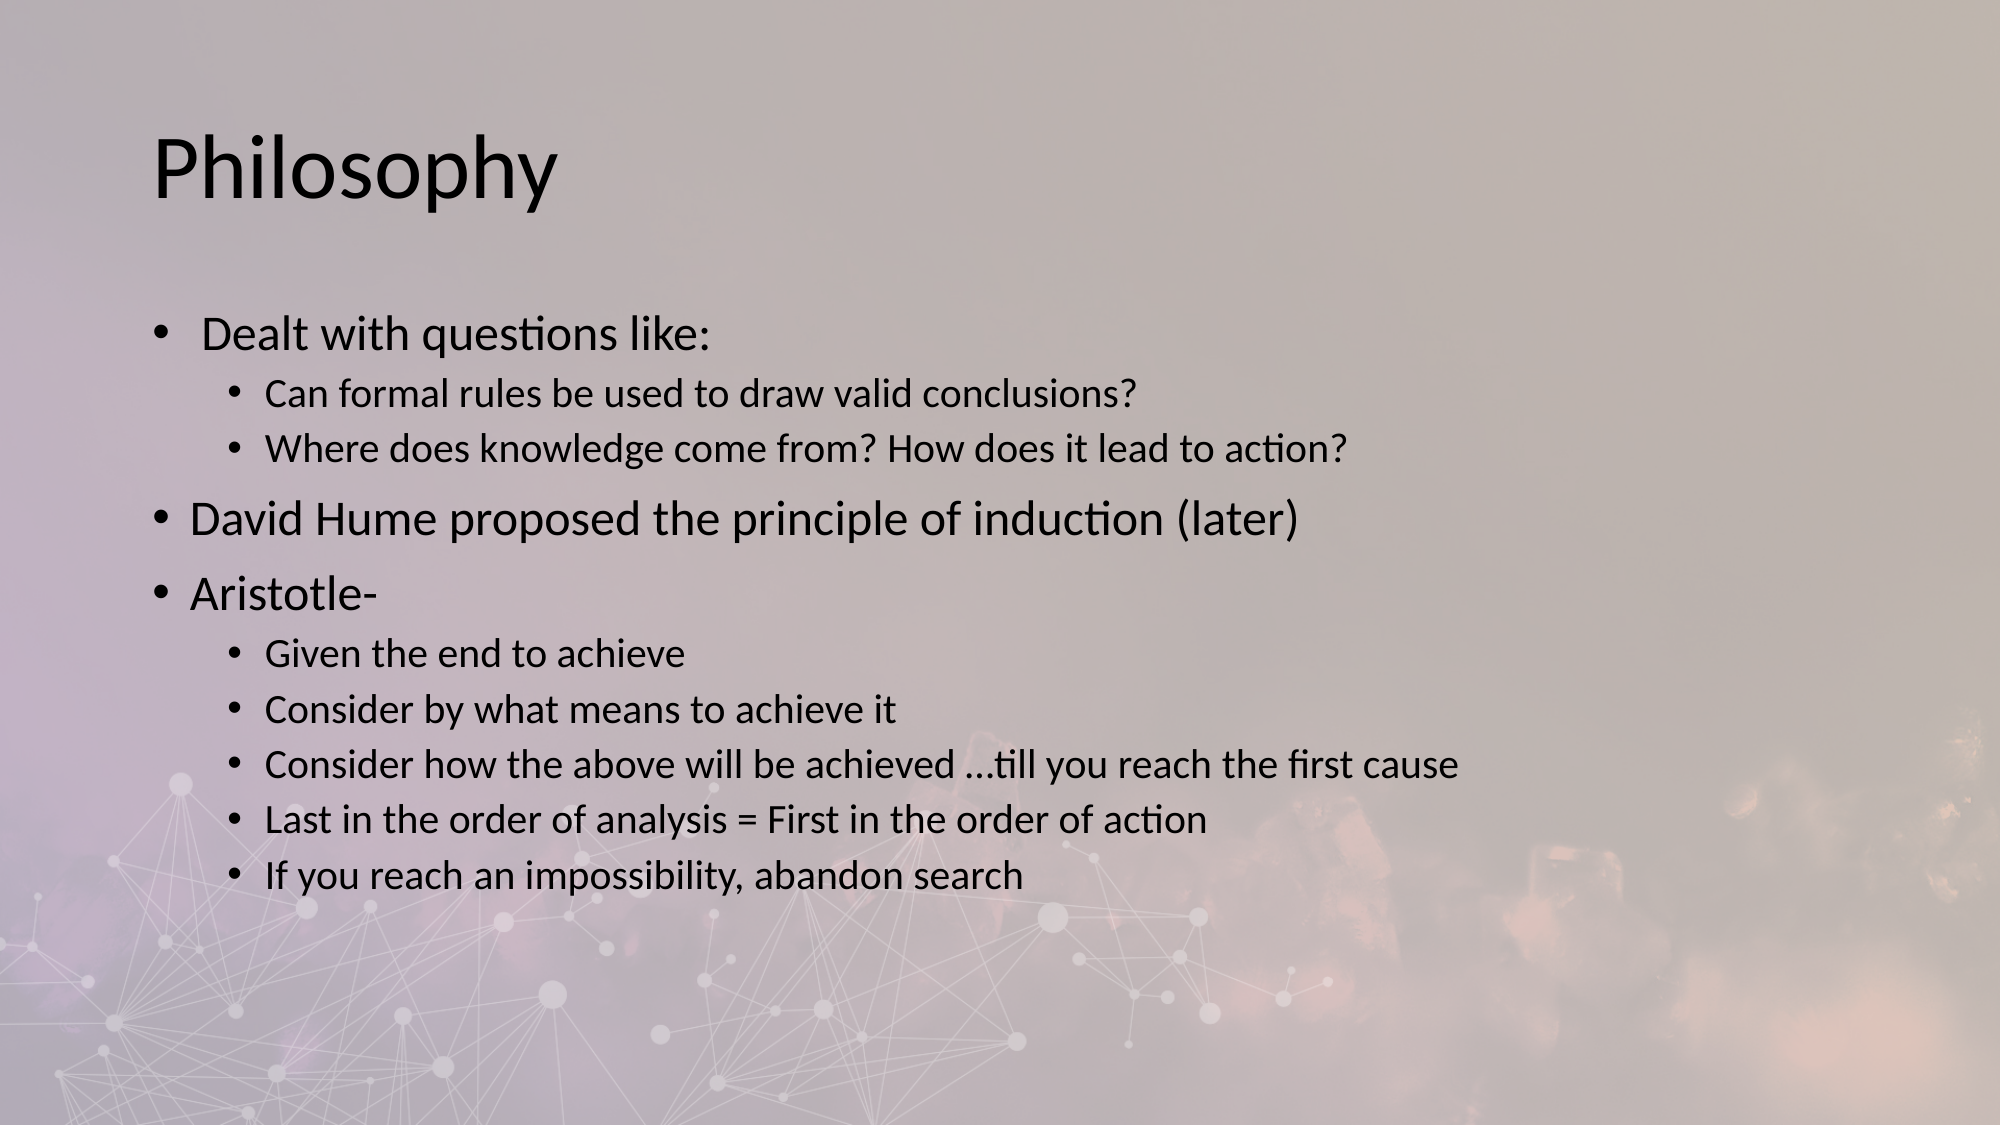

# Philosophy
 Dealt with questions like:
Can formal rules be used to draw valid conclusions?
Where does knowledge come from? How does it lead to action?
David Hume proposed the principle of induction (later)
Aristotle-
Given the end to achieve
Consider by what means to achieve it
Consider how the above will be achieved …till you reach the first cause
Last in the order of analysis = First in the order of action
If you reach an impossibility, abandon search